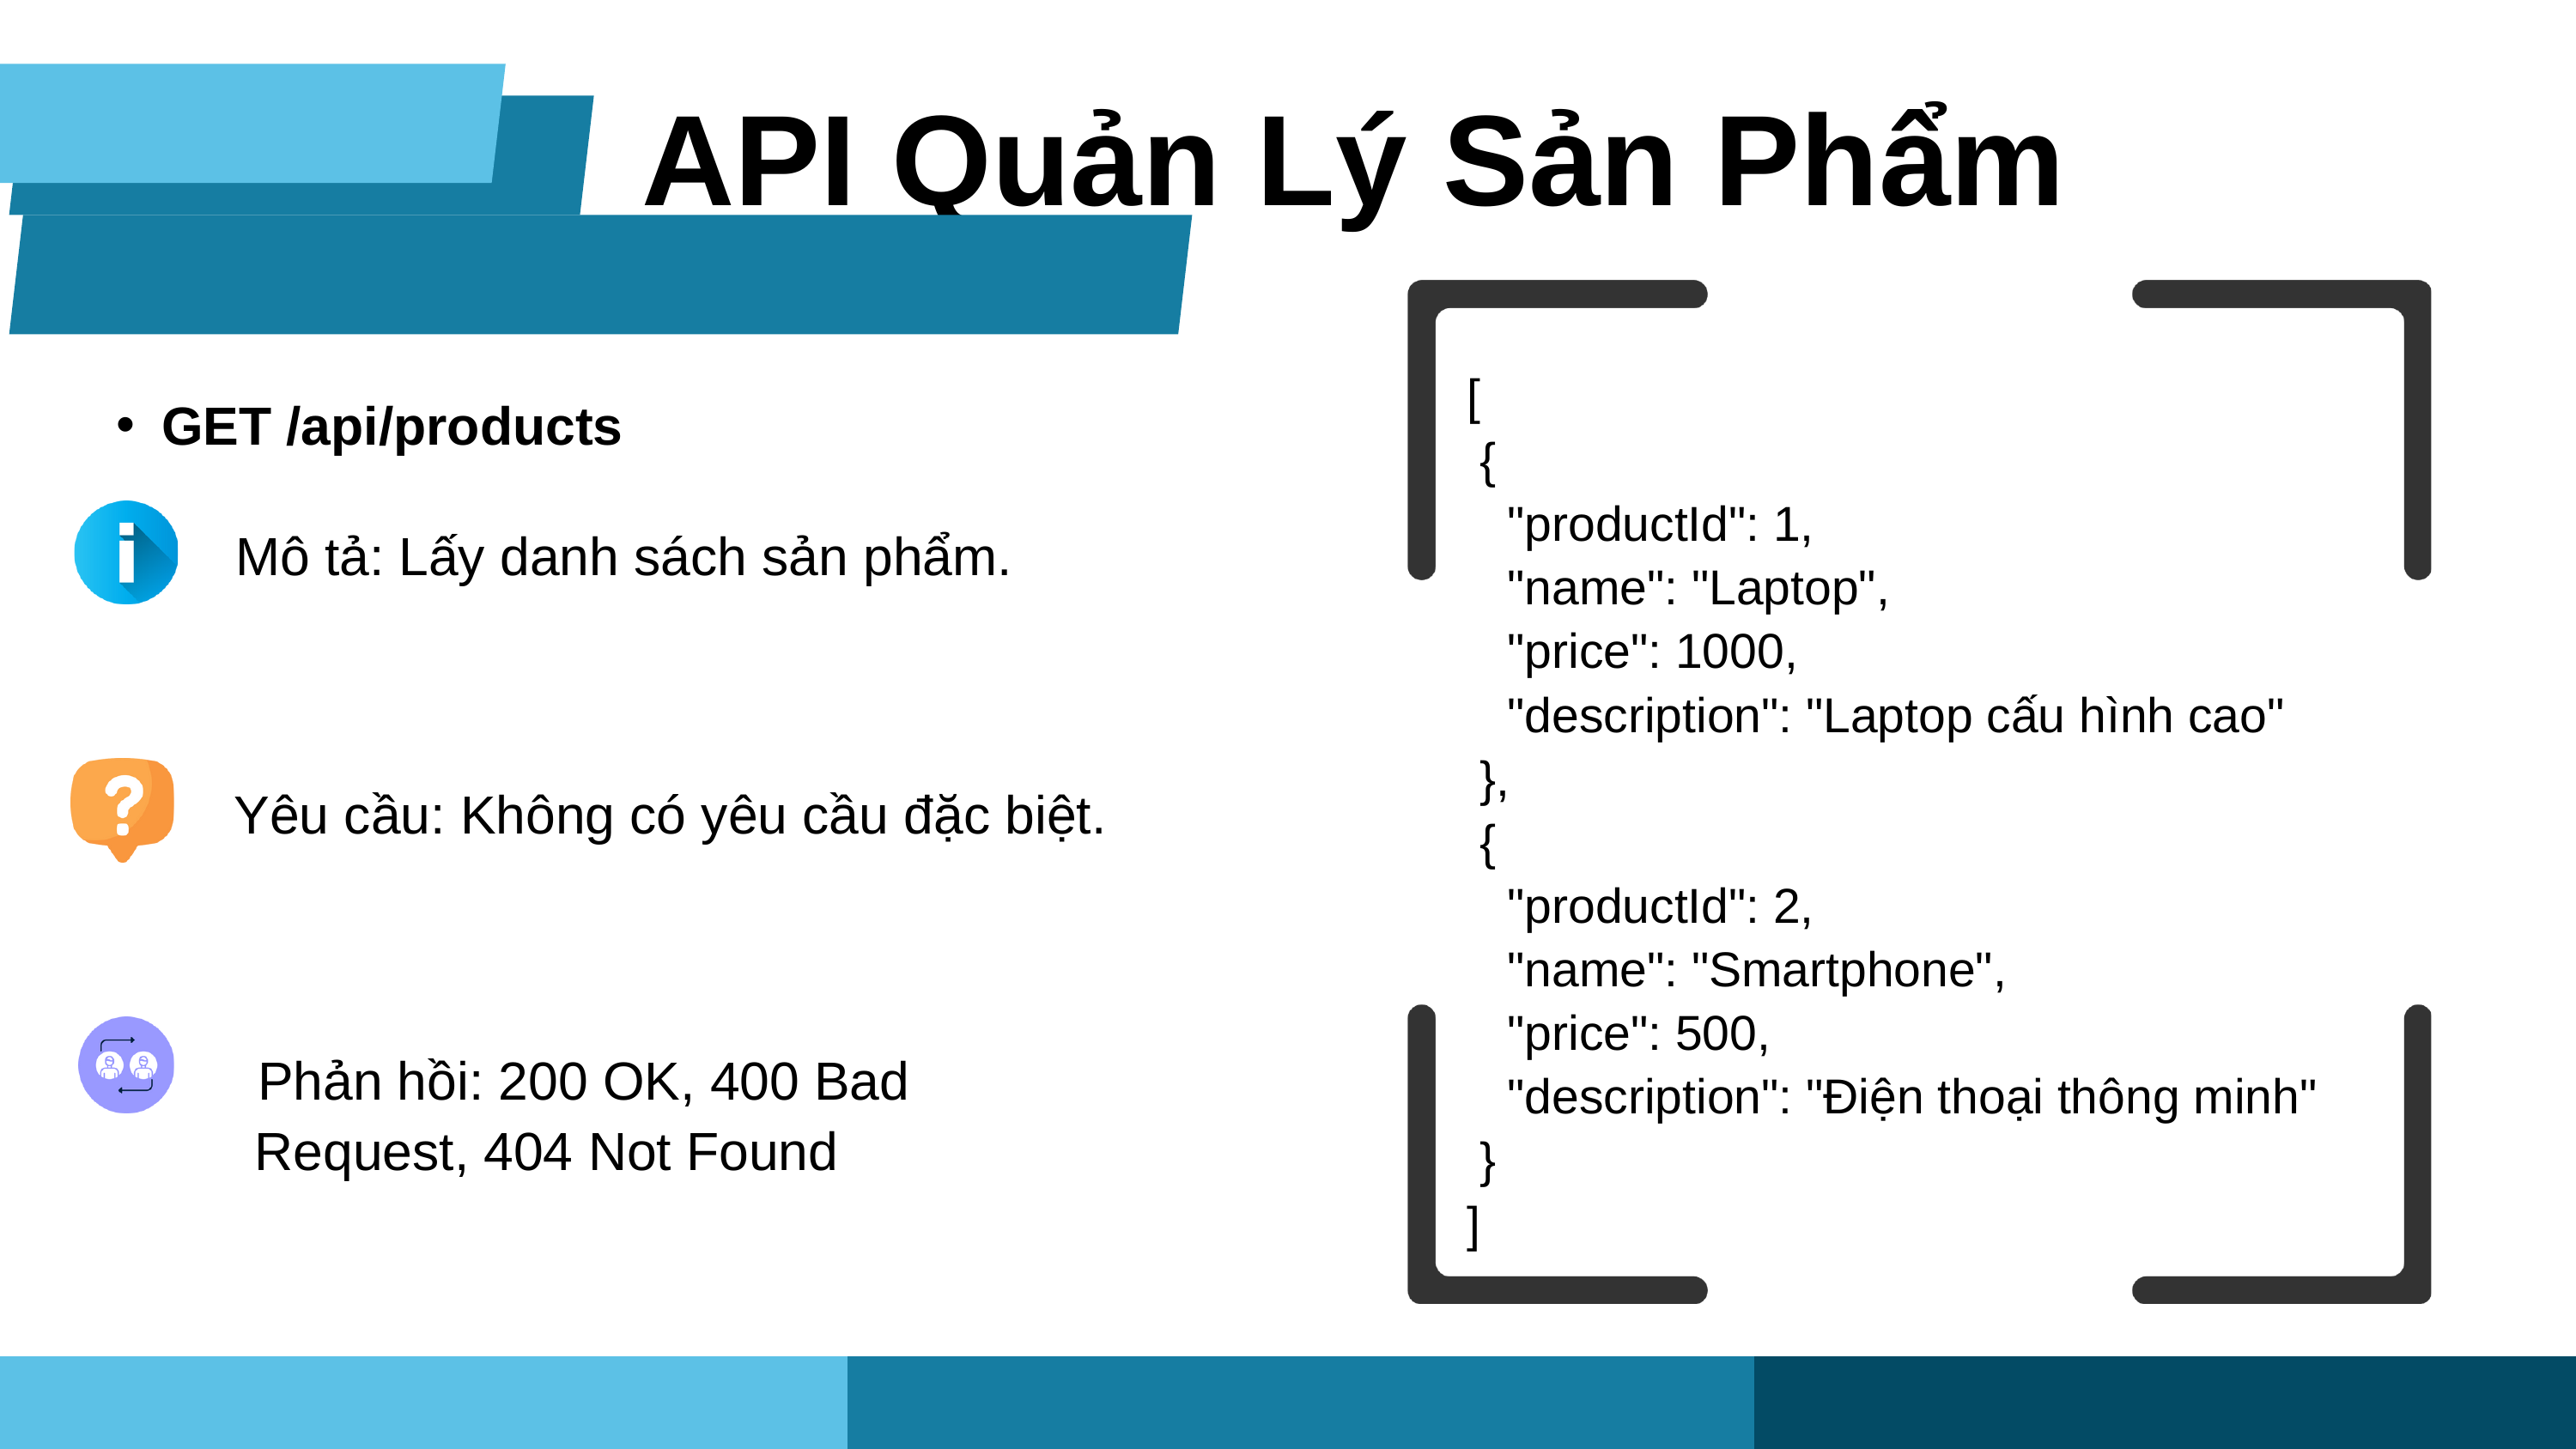

API Quản Lý Sản Phẩm

[
 {
   "productId": 1,
   "name": "Laptop",
   "price": 1000,
   "description": "Laptop cấu hình cao"
 },
 {
   "productId": 2,
   "name": "Smartphone",
   "price": 500,
   "description": "Điện thoại thông minh"
 }
]

GET /api/products

Mô tả: Lấy danh sách sản phẩm.

Yêu cầu: Không có yêu cầu đặc biệt.

     Phản hồi: 200 OK, 400 Bad Request, 404 Not Found